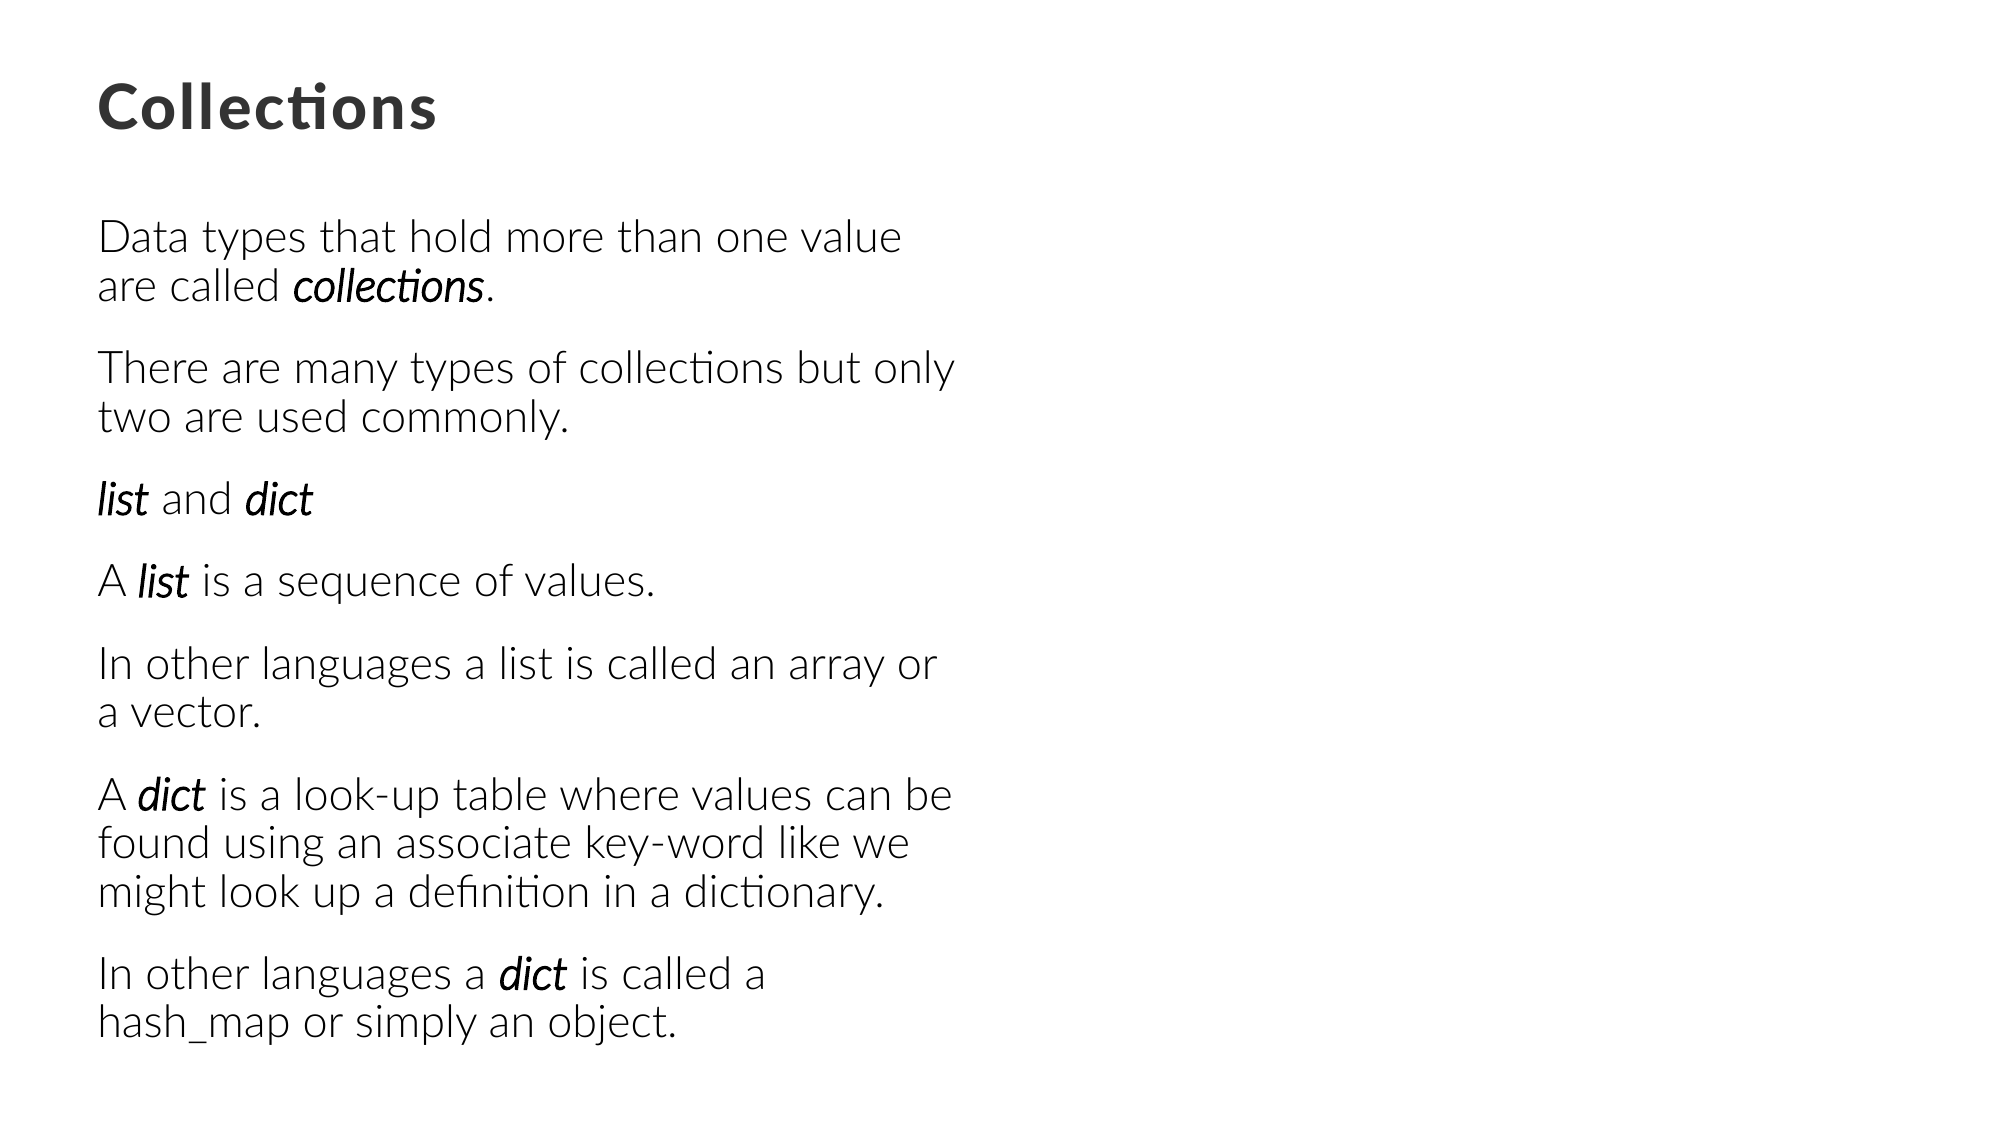

# Collections

Data types that hold more than one value are called collections.
There are many types of collections but only two are used commonly.
list and dict
A list is a sequence of values.
In other languages a list is called an array or a vector.
A dict is a look-up table where values can be found using an associate key-word like we might look up a definition in a dictionary.
In other languages a dict is called a hash_map or simply an object.